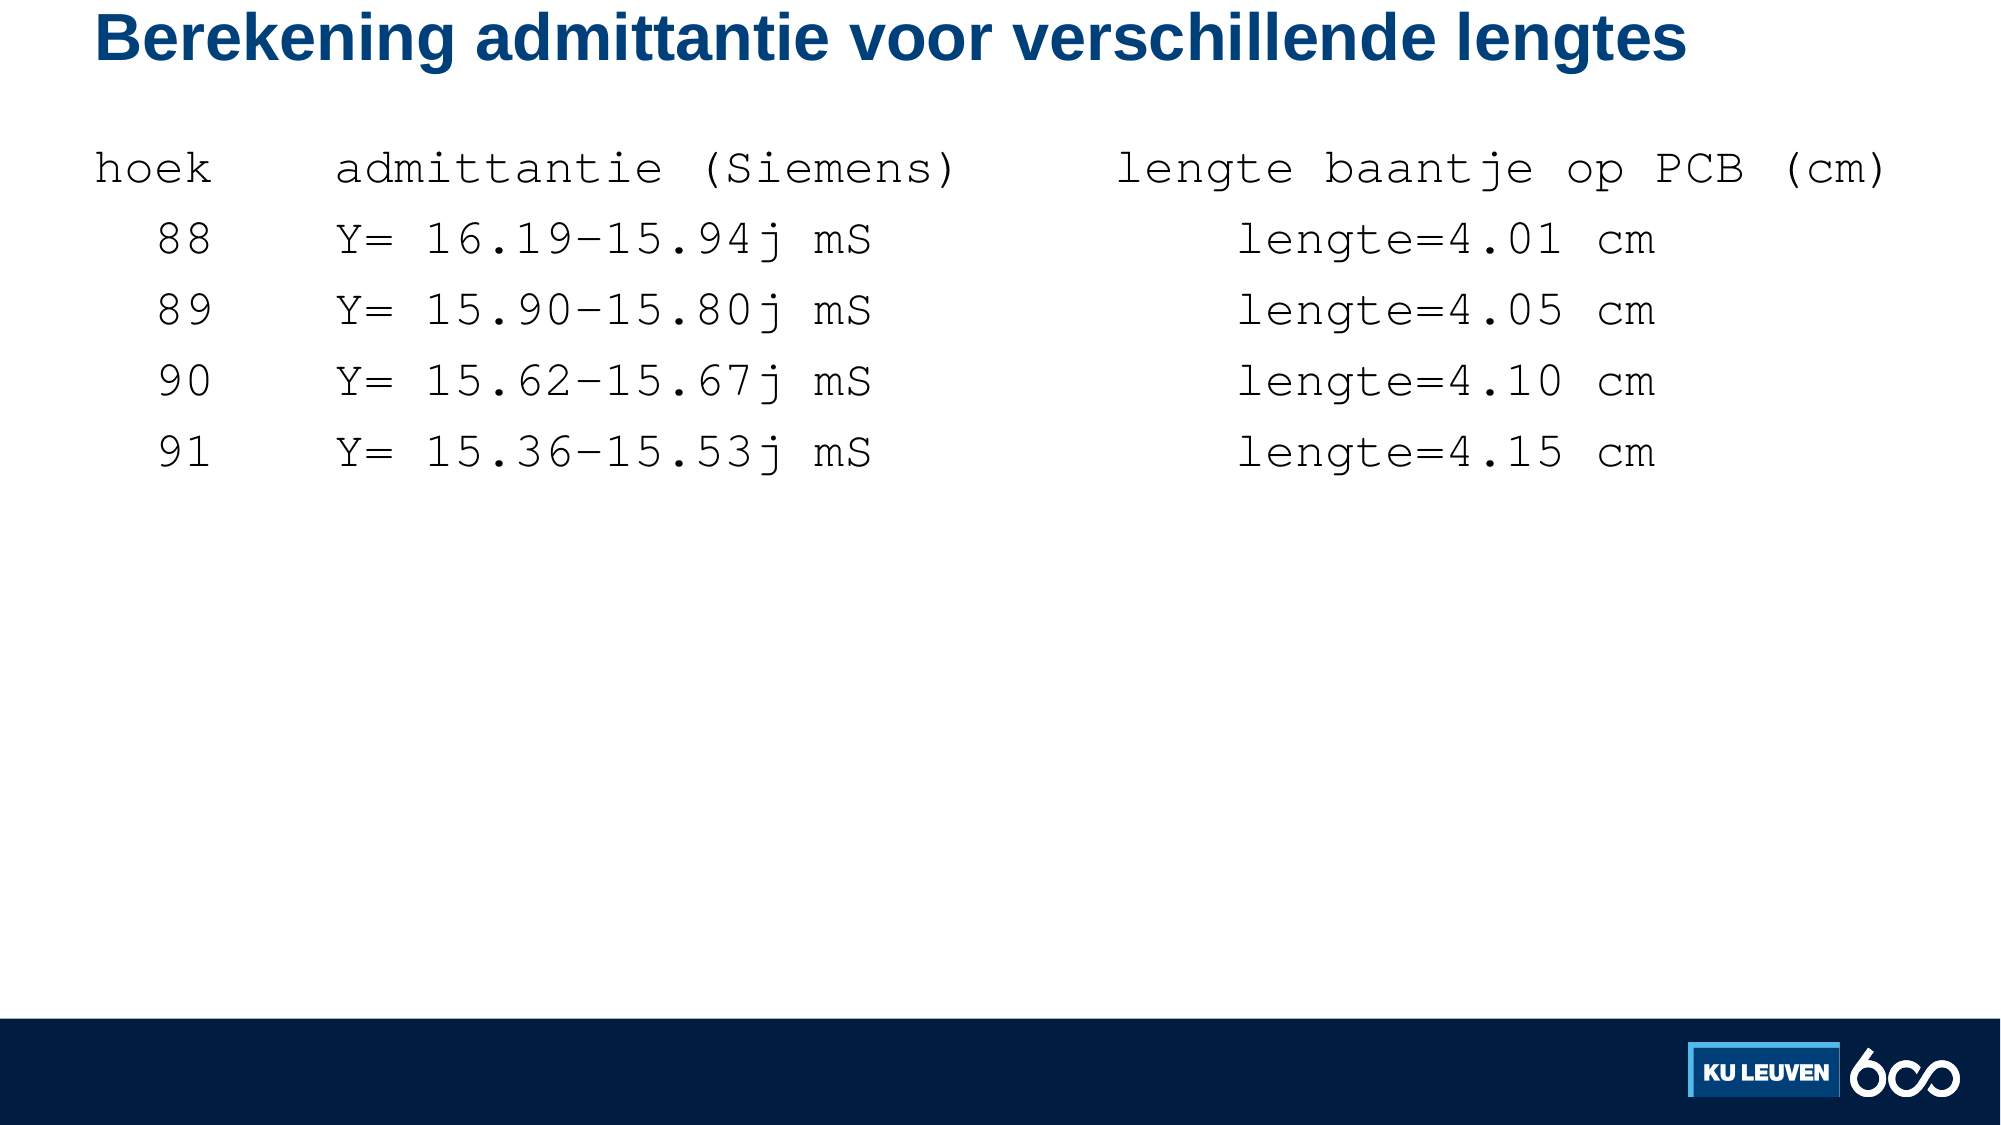

# Berekening admittantie voor verschillende lengtes
hoek    admittantie (Siemens)     lengte baantje op PCB (cm)
  88    Y= 16.19-15.94j mS            lengte=4.01 cm
  89    Y= 15.90-15.80j mS            lengte=4.05 cm
  90    Y= 15.62-15.67j mS            lengte=4.10 cm
  91    Y= 15.36-15.53j mS            lengte=4.15 cm